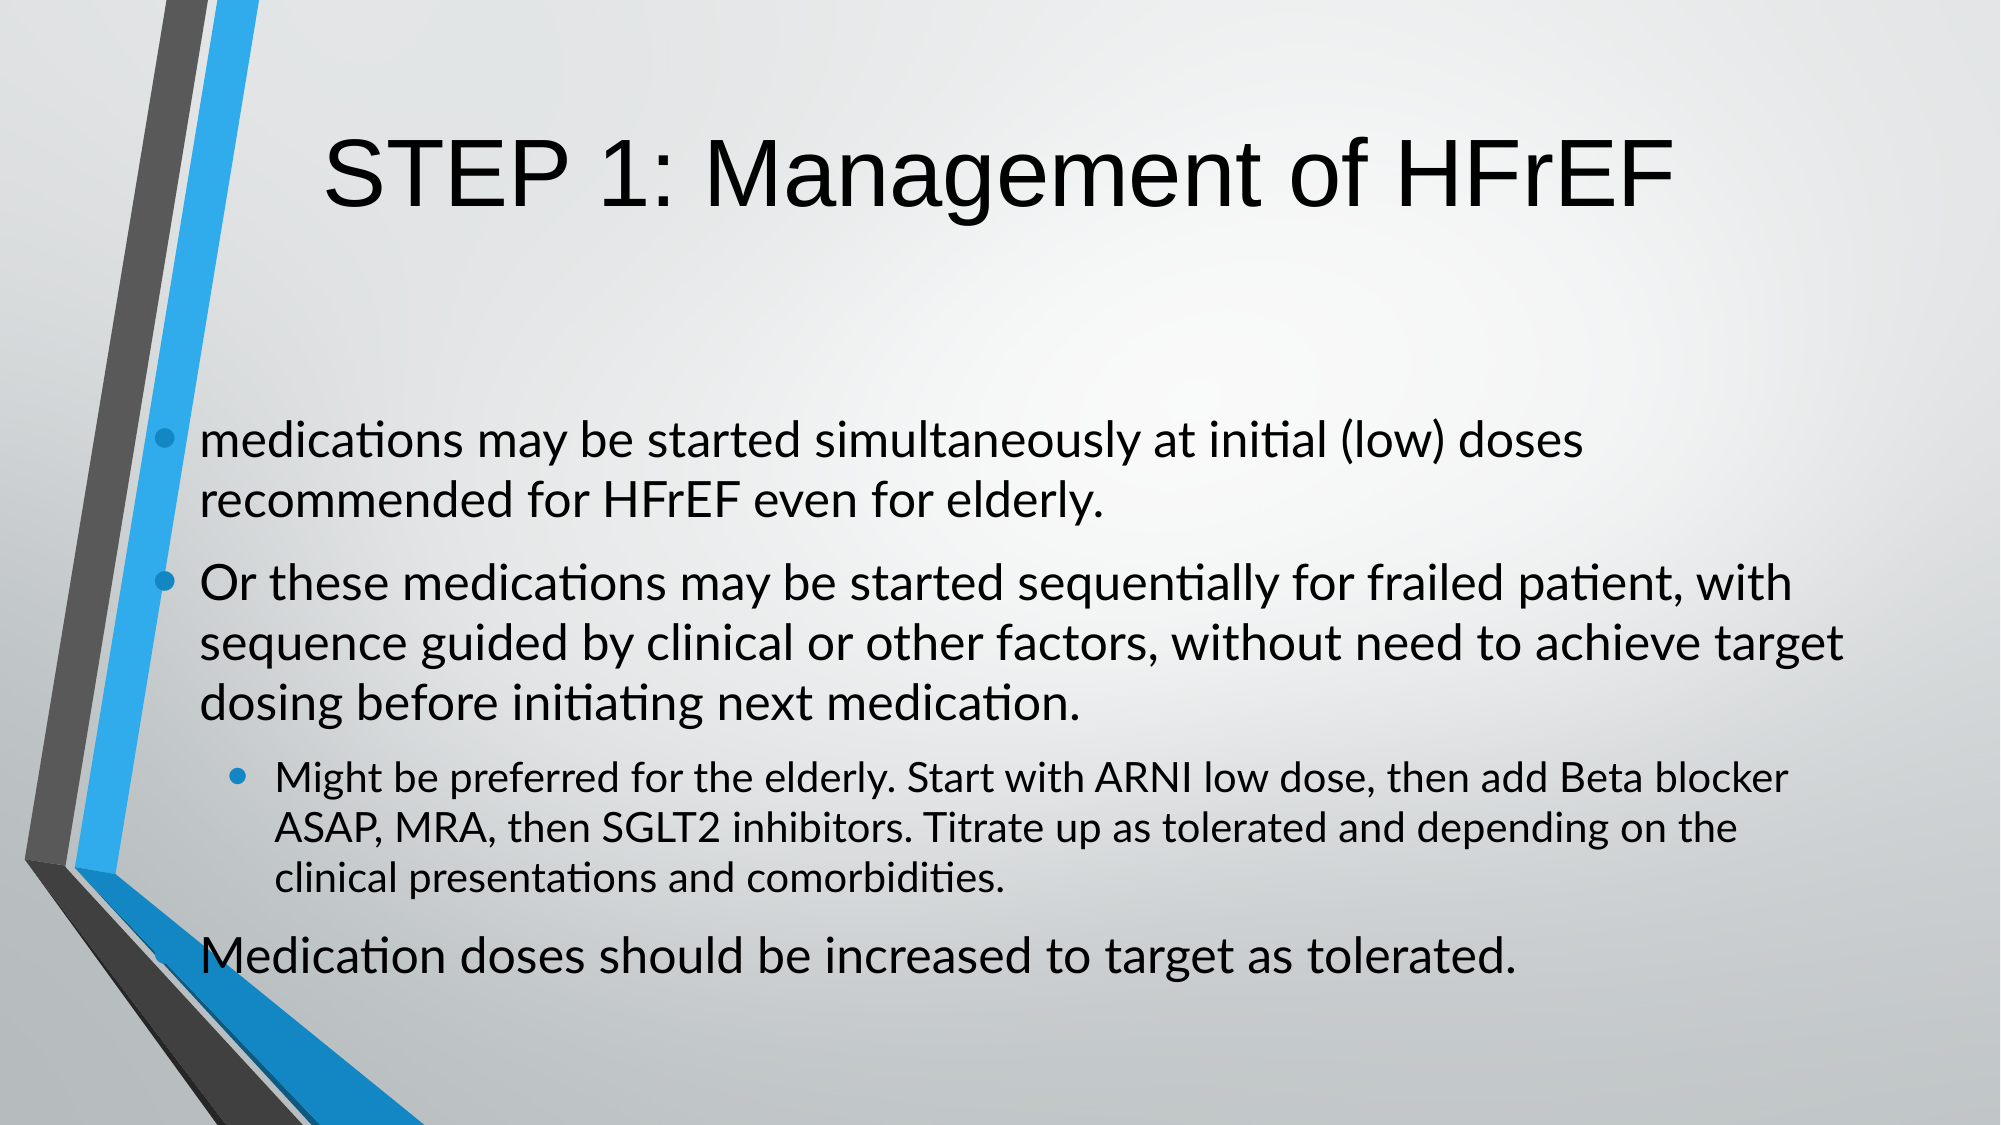

# STEP 1: Management of HFrEF
medications may be started simultaneously at initial (low) doses recommended for HFrEF even for elderly.
Or these medications may be started sequentially for frailed patient, with sequence guided by clinical or other factors, without need to achieve target dosing before initiating next medication.
Might be preferred for the elderly. Start with ARNI low dose, then add Beta blocker ASAP, MRA, then SGLT2 inhibitors. Titrate up as tolerated and depending on the clinical presentations and comorbidities.
Medication doses should be increased to target as tolerated.